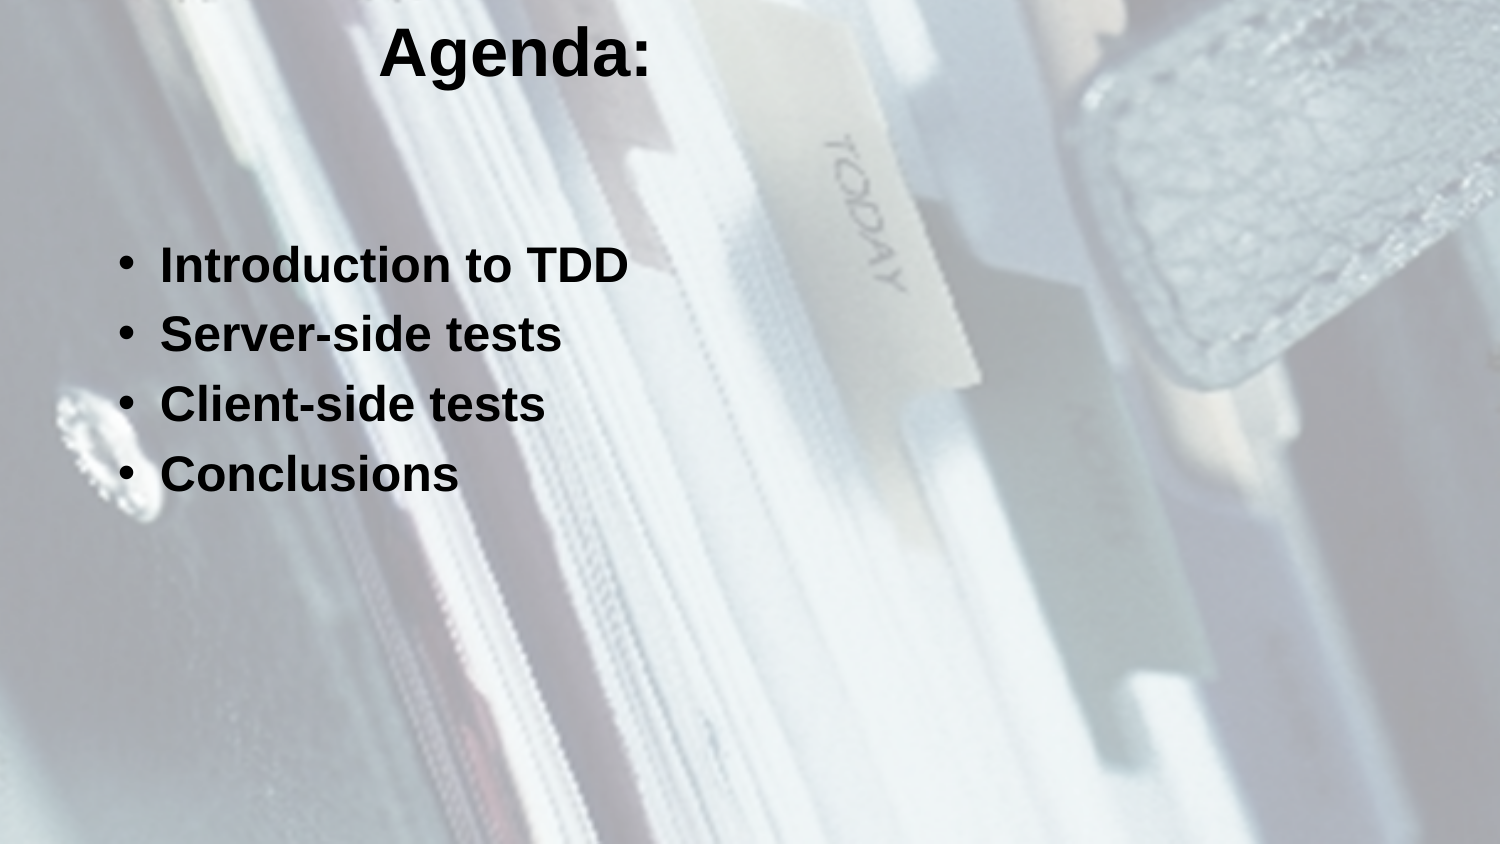

# Agenda:
Introduction to TDD
Server-side tests
Client-side tests
Conclusions